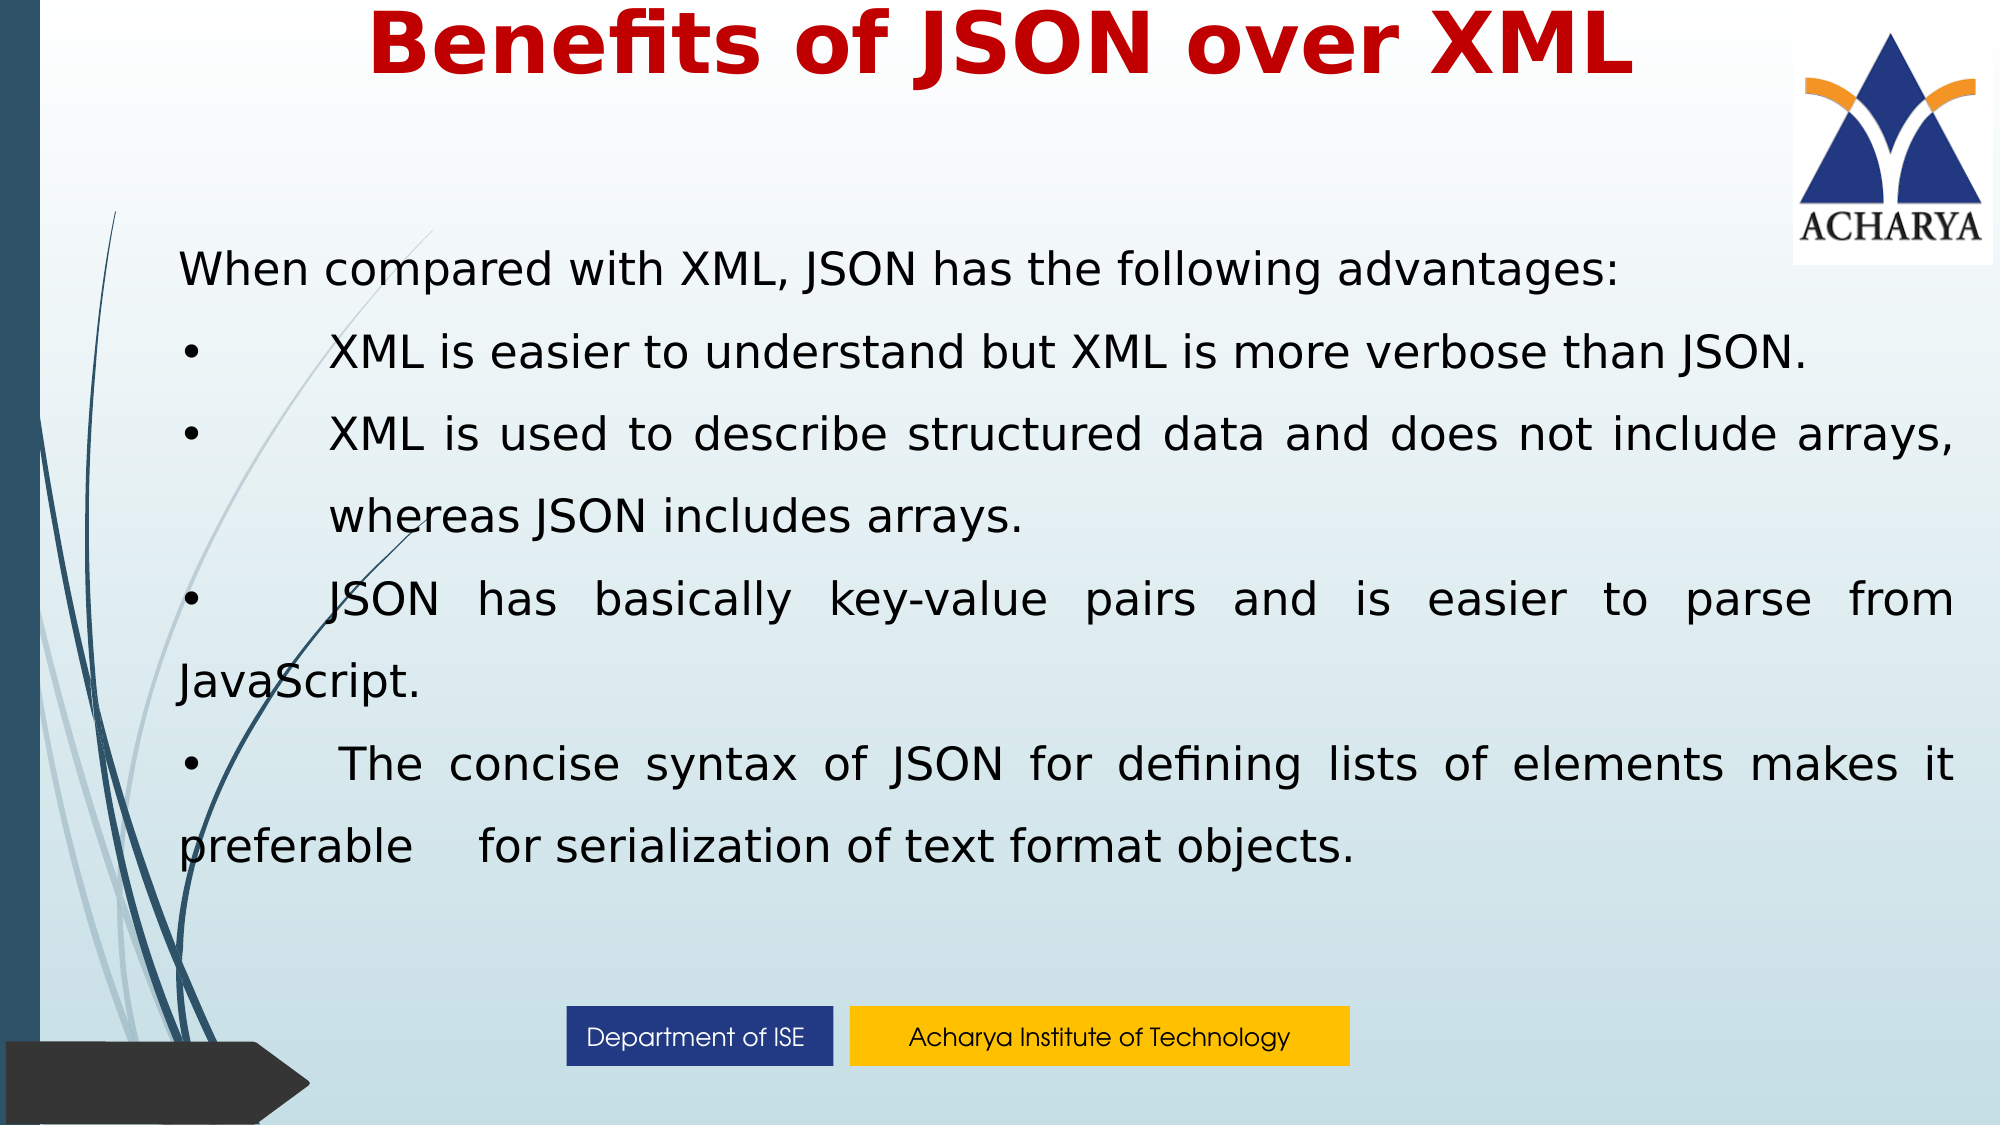

# Benefits of JSON over XML
When compared with XML, JSON has the following advantages:
•	XML is easier to understand but XML is more verbose than JSON.
•	XML is used to describe structured data and does not include arrays, 	whereas JSON includes arrays.
•	JSON has basically key-value pairs and is easier to parse from JavaScript.
• 	The concise syntax of JSON for defining lists of elements makes it preferable 	for serialization of text format objects.